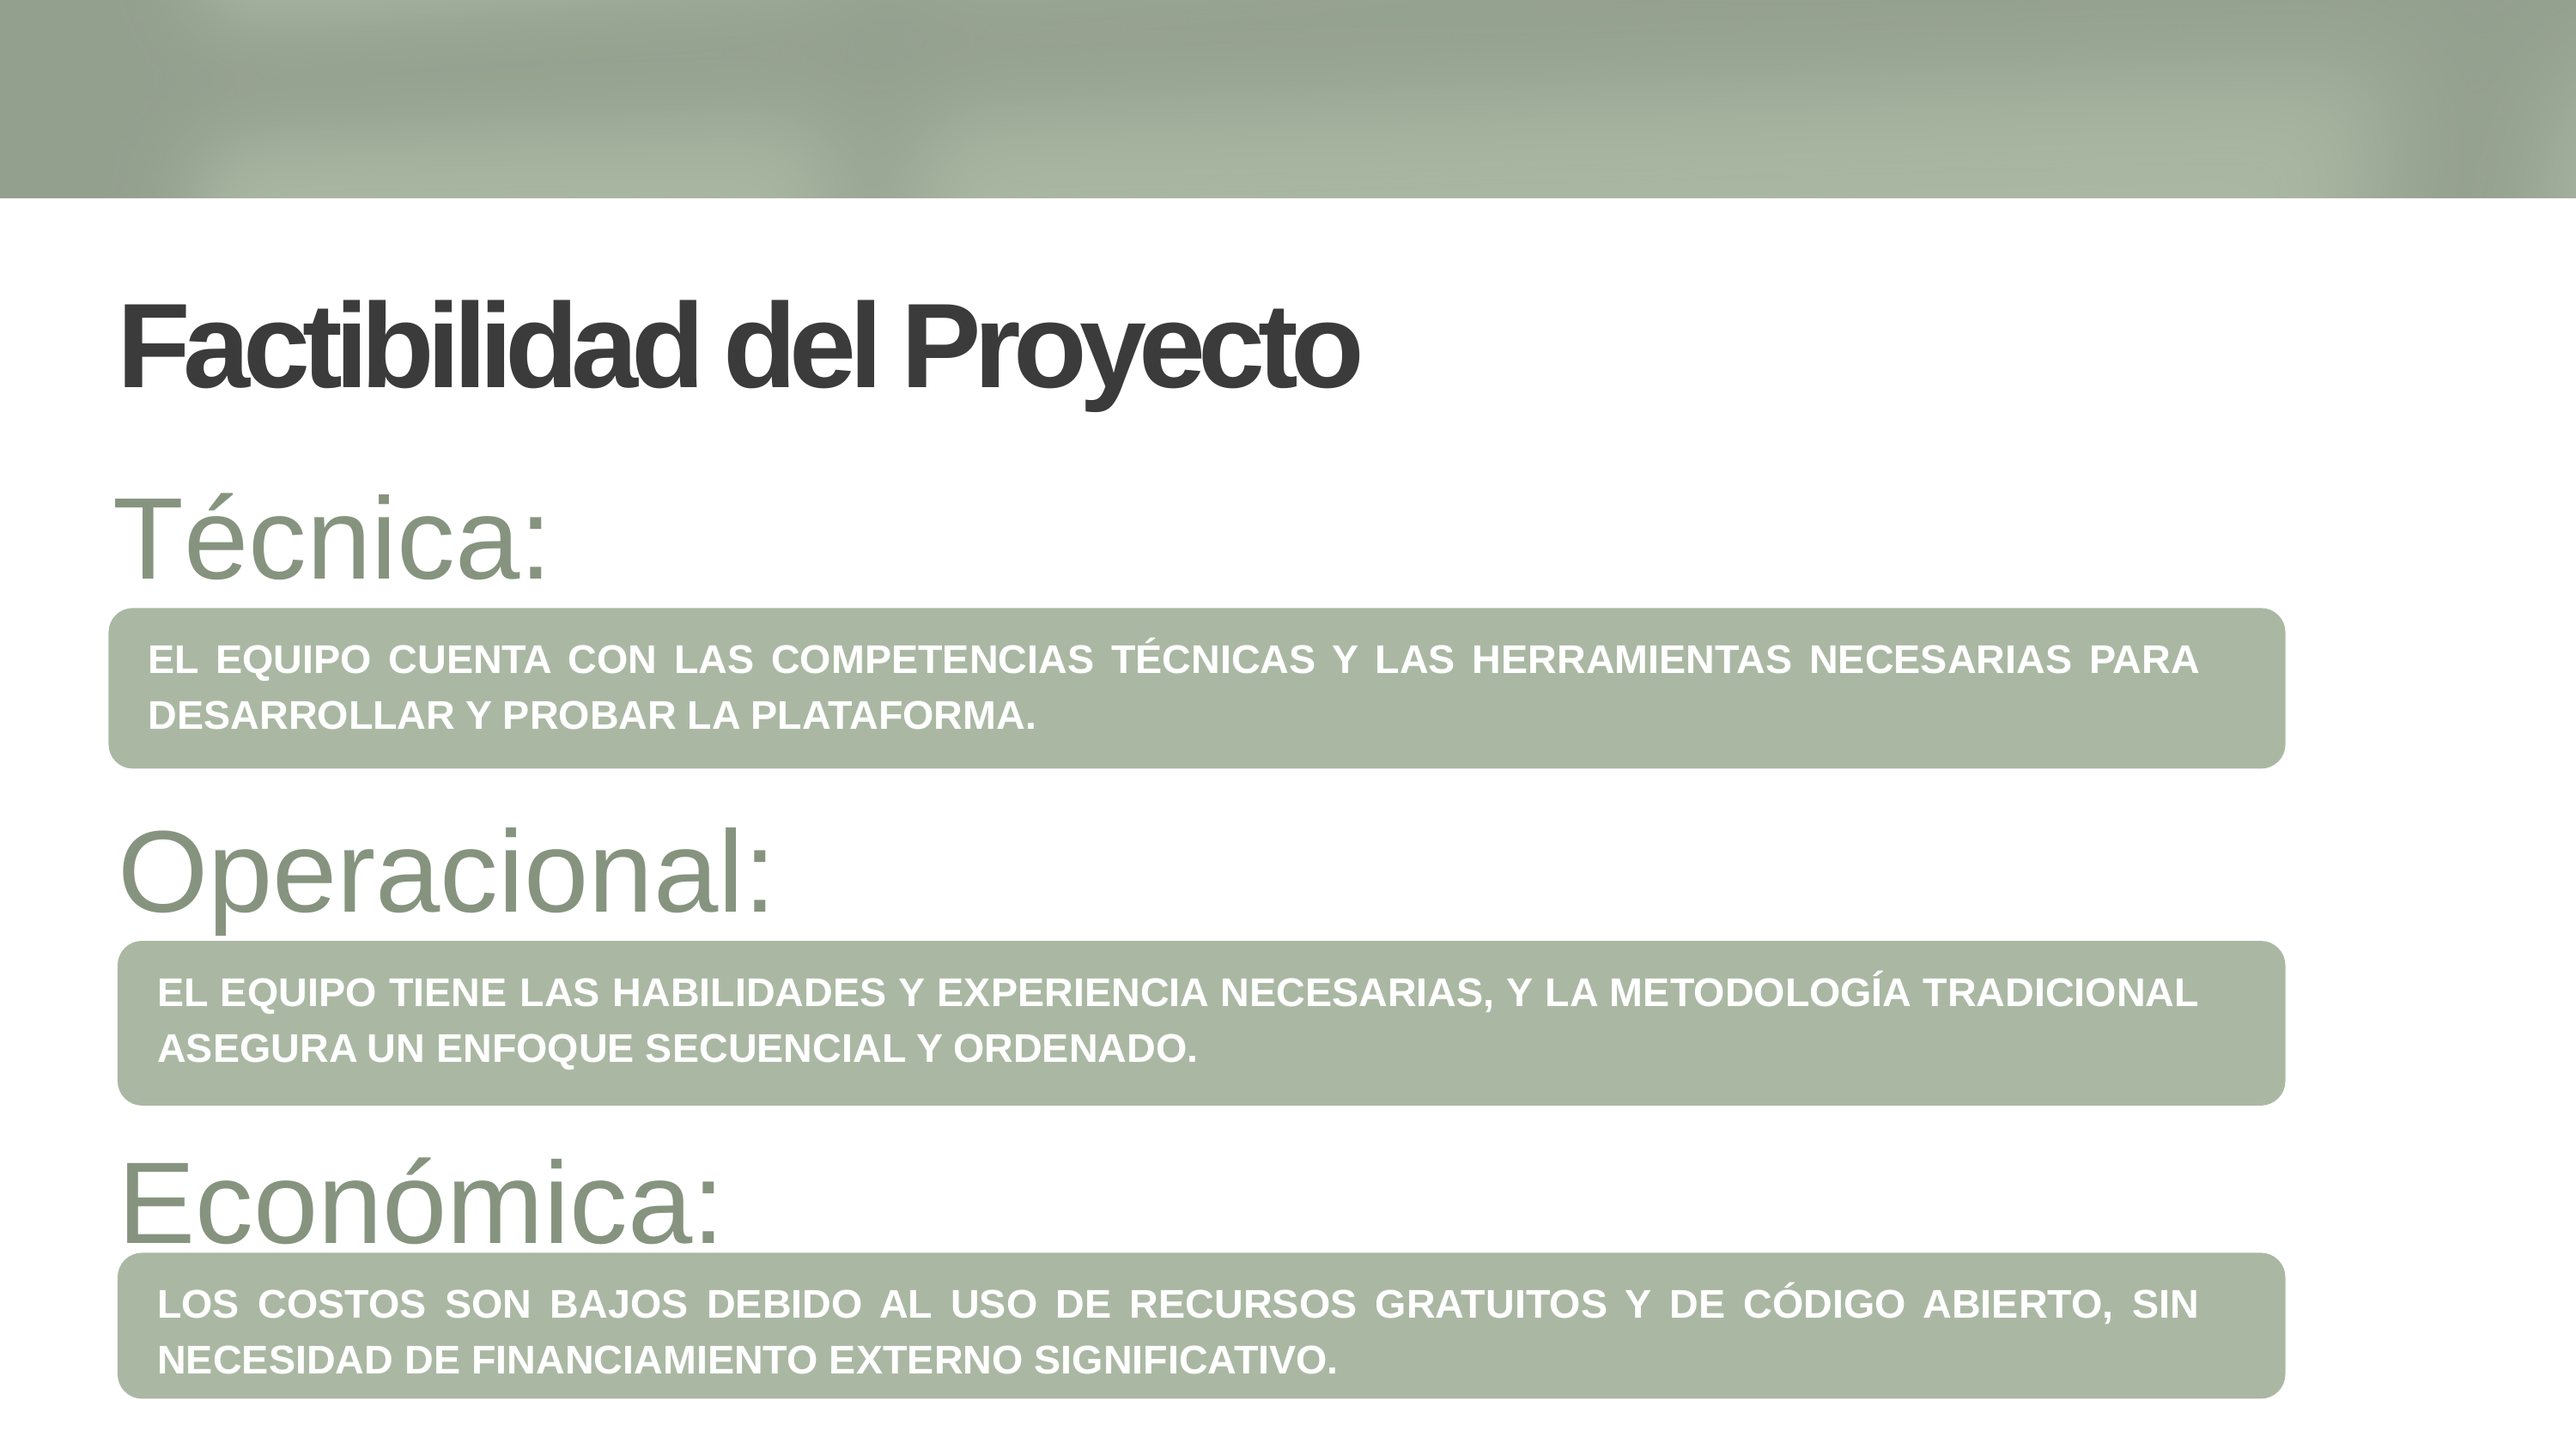

Factibilidad del Proyecto
Técnica:

EL EQUIPO CUENTA CON LAS COMPETENCIAS TÉCNICAS Y LAS HERRAMIENTAS NECESARIAS PARA DESARROLLAR Y PROBAR LA PLATAFORMA.
Operacional:

EL EQUIPO TIENE LAS HABILIDADES Y EXPERIENCIA NECESARIAS, Y LA METODOLOGÍA TRADICIONAL ASEGURA UN ENFOQUE SECUENCIAL Y ORDENADO.
Económica:

LOS COSTOS SON BAJOS DEBIDO AL USO DE RECURSOS GRATUITOS Y DE CÓDIGO ABIERTO, SIN NECESIDAD DE FINANCIAMIENTO EXTERNO SIGNIFICATIVO.